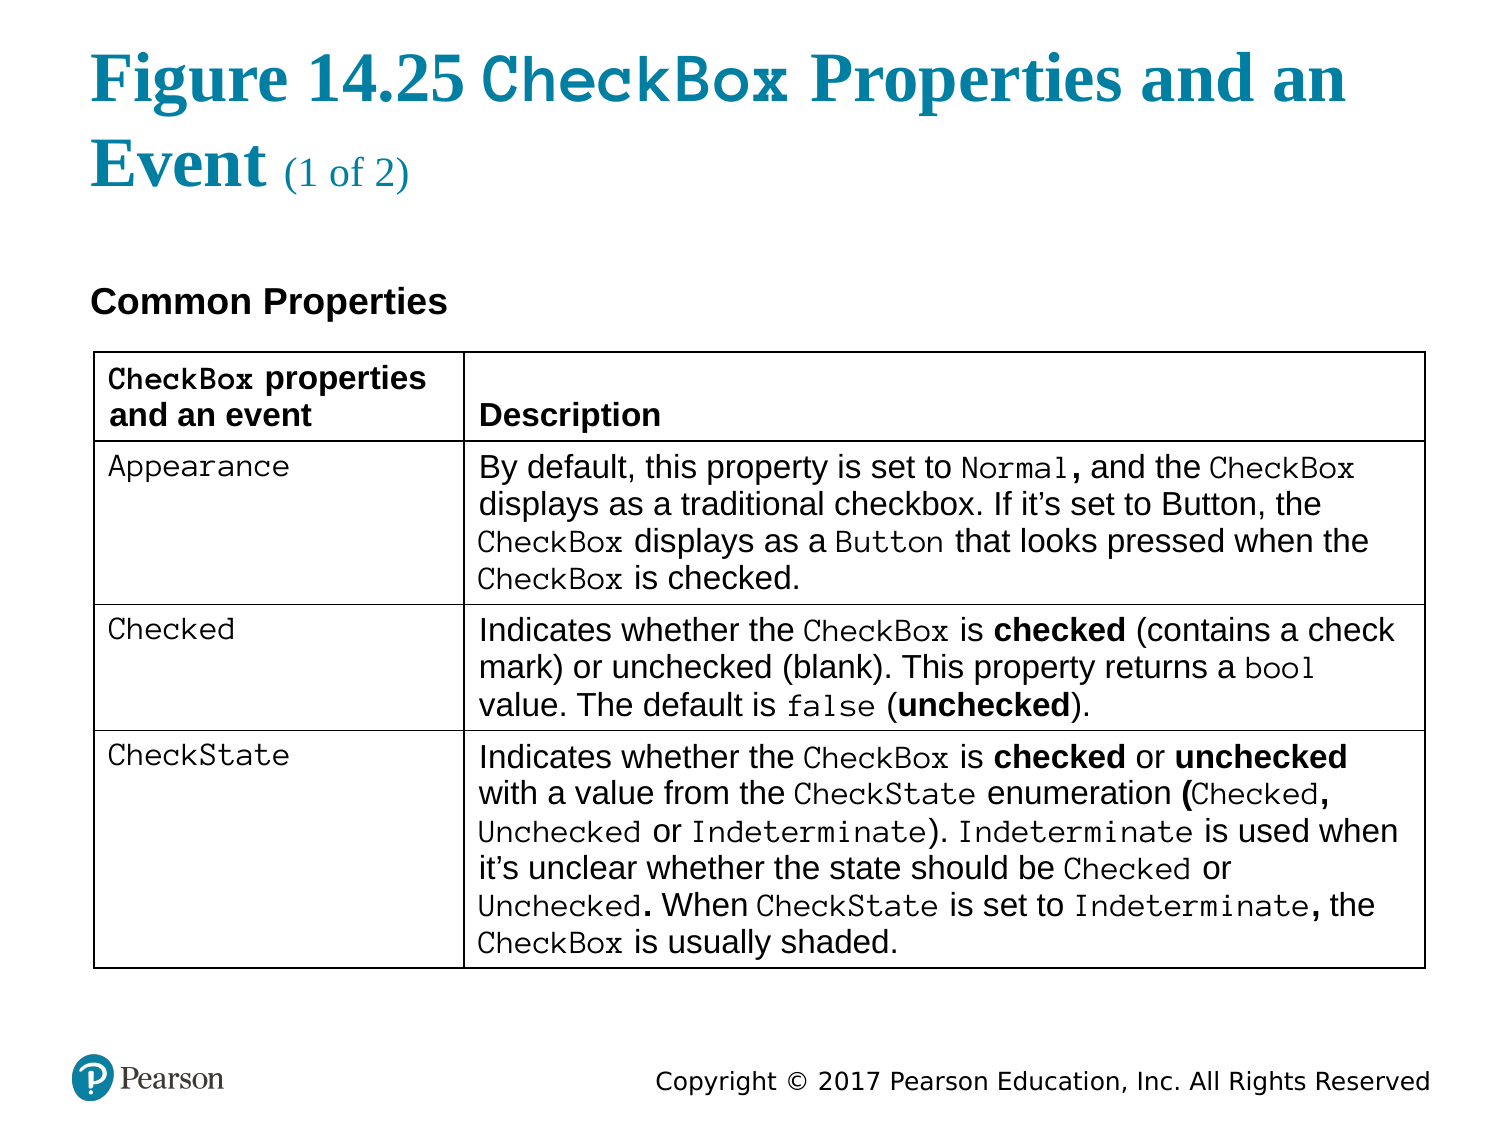

# Figure 14.25 CheckBox Properties and an Event (1 of 2)
Common Properties
| CheckBox properties and an event | Description |
| --- | --- |
| Appearance | By default, this property is set to Normal, and the CheckBox displays as a traditional checkbox. If it’s set to Button, the CheckBox displays as a Button that looks pressed when the CheckBox is checked. |
| Checked | Indicates whether the CheckBox is checked (contains a check mark) or unchecked (blank). This property returns a bool value. The default is false (unchecked). |
| CheckState | Indicates whether the CheckBox is checked or unchecked with a value from the CheckState enumeration (Checked, Unchecked or Indeterminate). Indeterminate is used when it’s unclear whether the state should be Checked or Unchecked. When CheckState is set to Indeterminate, the CheckBox is usually shaded. |